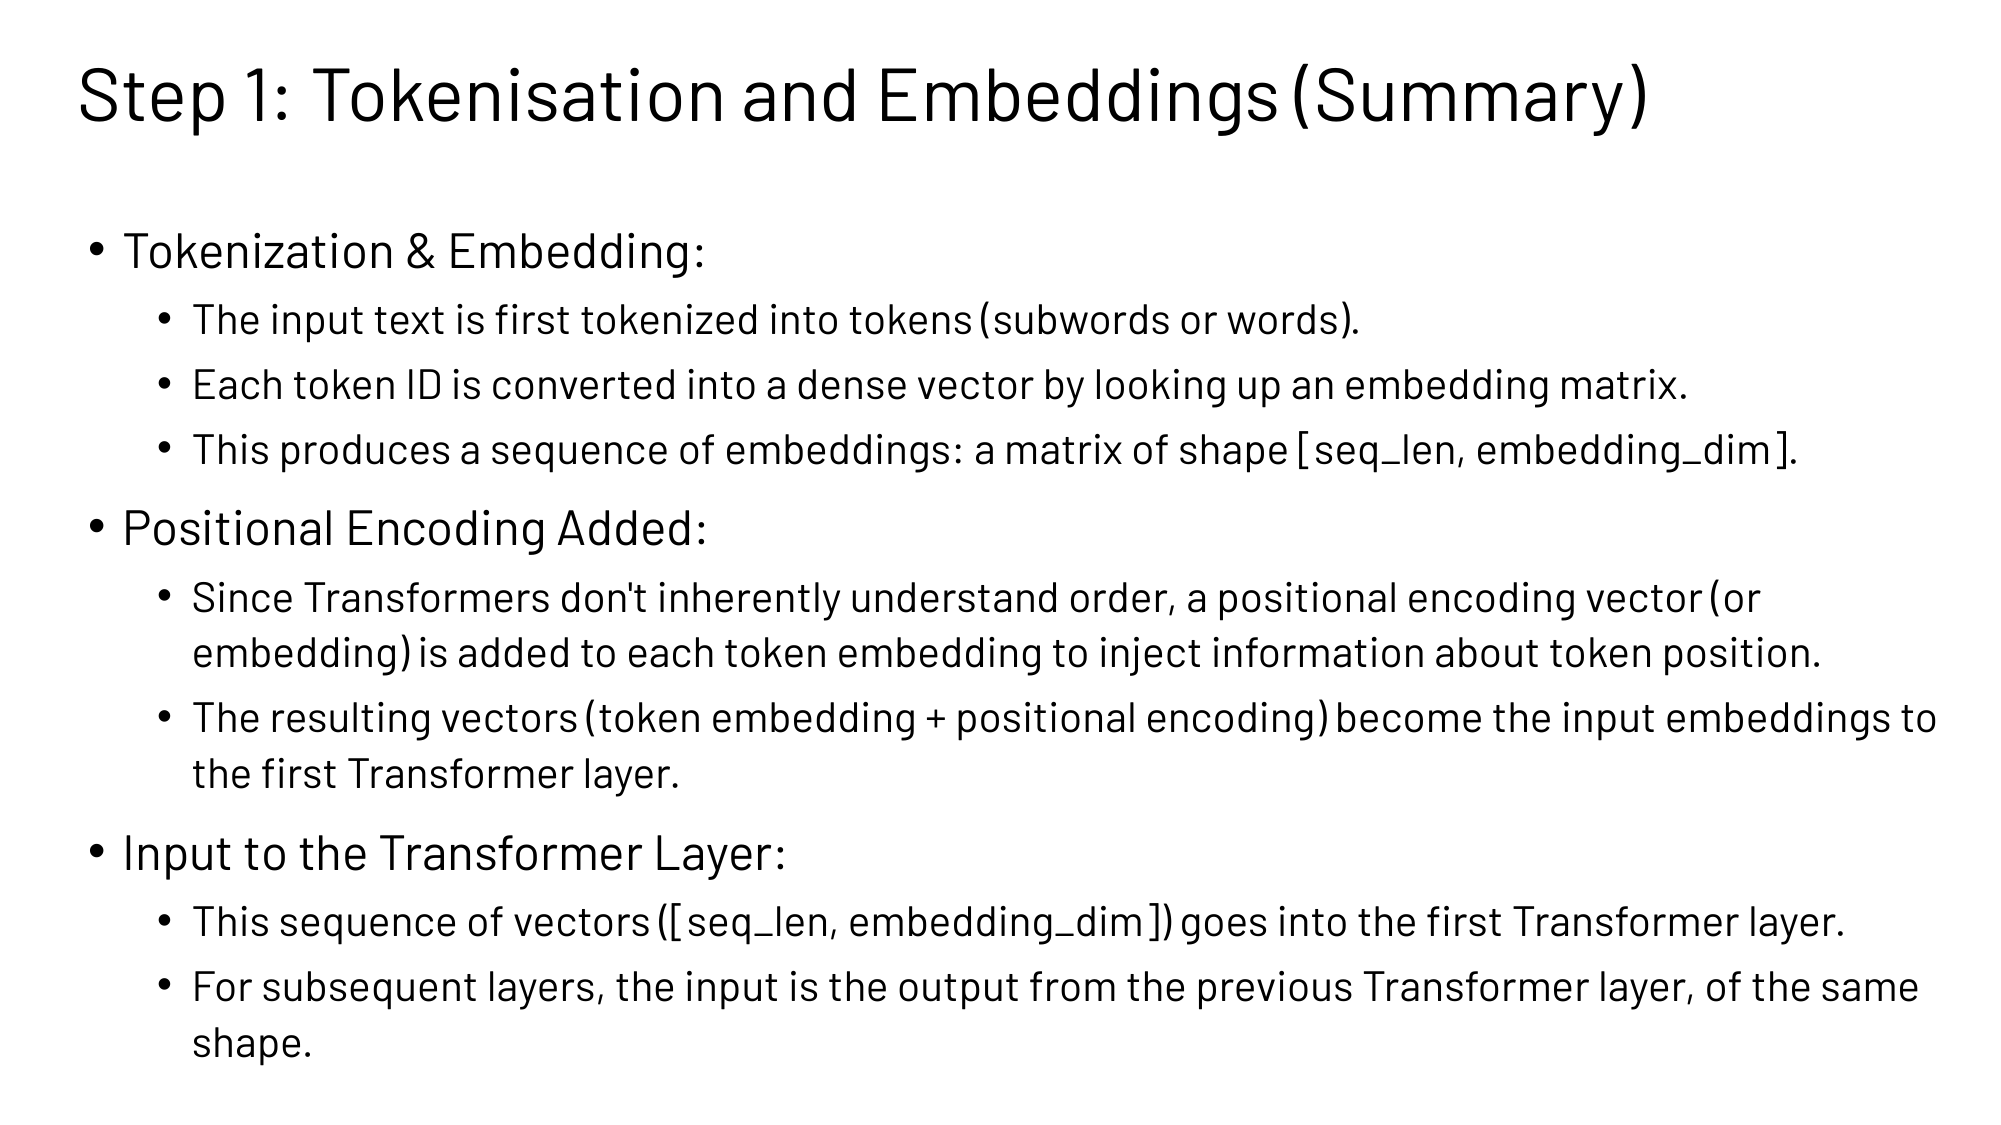

Step 1: Tokenisation and Embeddings (Summary)
Tokenization & Embedding:
The input text is first tokenized into tokens (subwords or words).
Each token ID is converted into a dense vector by looking up an embedding matrix.
This produces a sequence of embeddings: a matrix of shape [seq_len, embedding_dim].
Positional Encoding Added:
Since Transformers don't inherently understand order, a positional encoding vector (or embedding) is added to each token embedding to inject information about token position.
The resulting vectors (token embedding + positional encoding) become the input embeddings to the first Transformer layer.
Input to the Transformer Layer:
This sequence of vectors ([seq_len, embedding_dim]) goes into the first Transformer layer.
For subsequent layers, the input is the output from the previous Transformer layer, of the same shape.